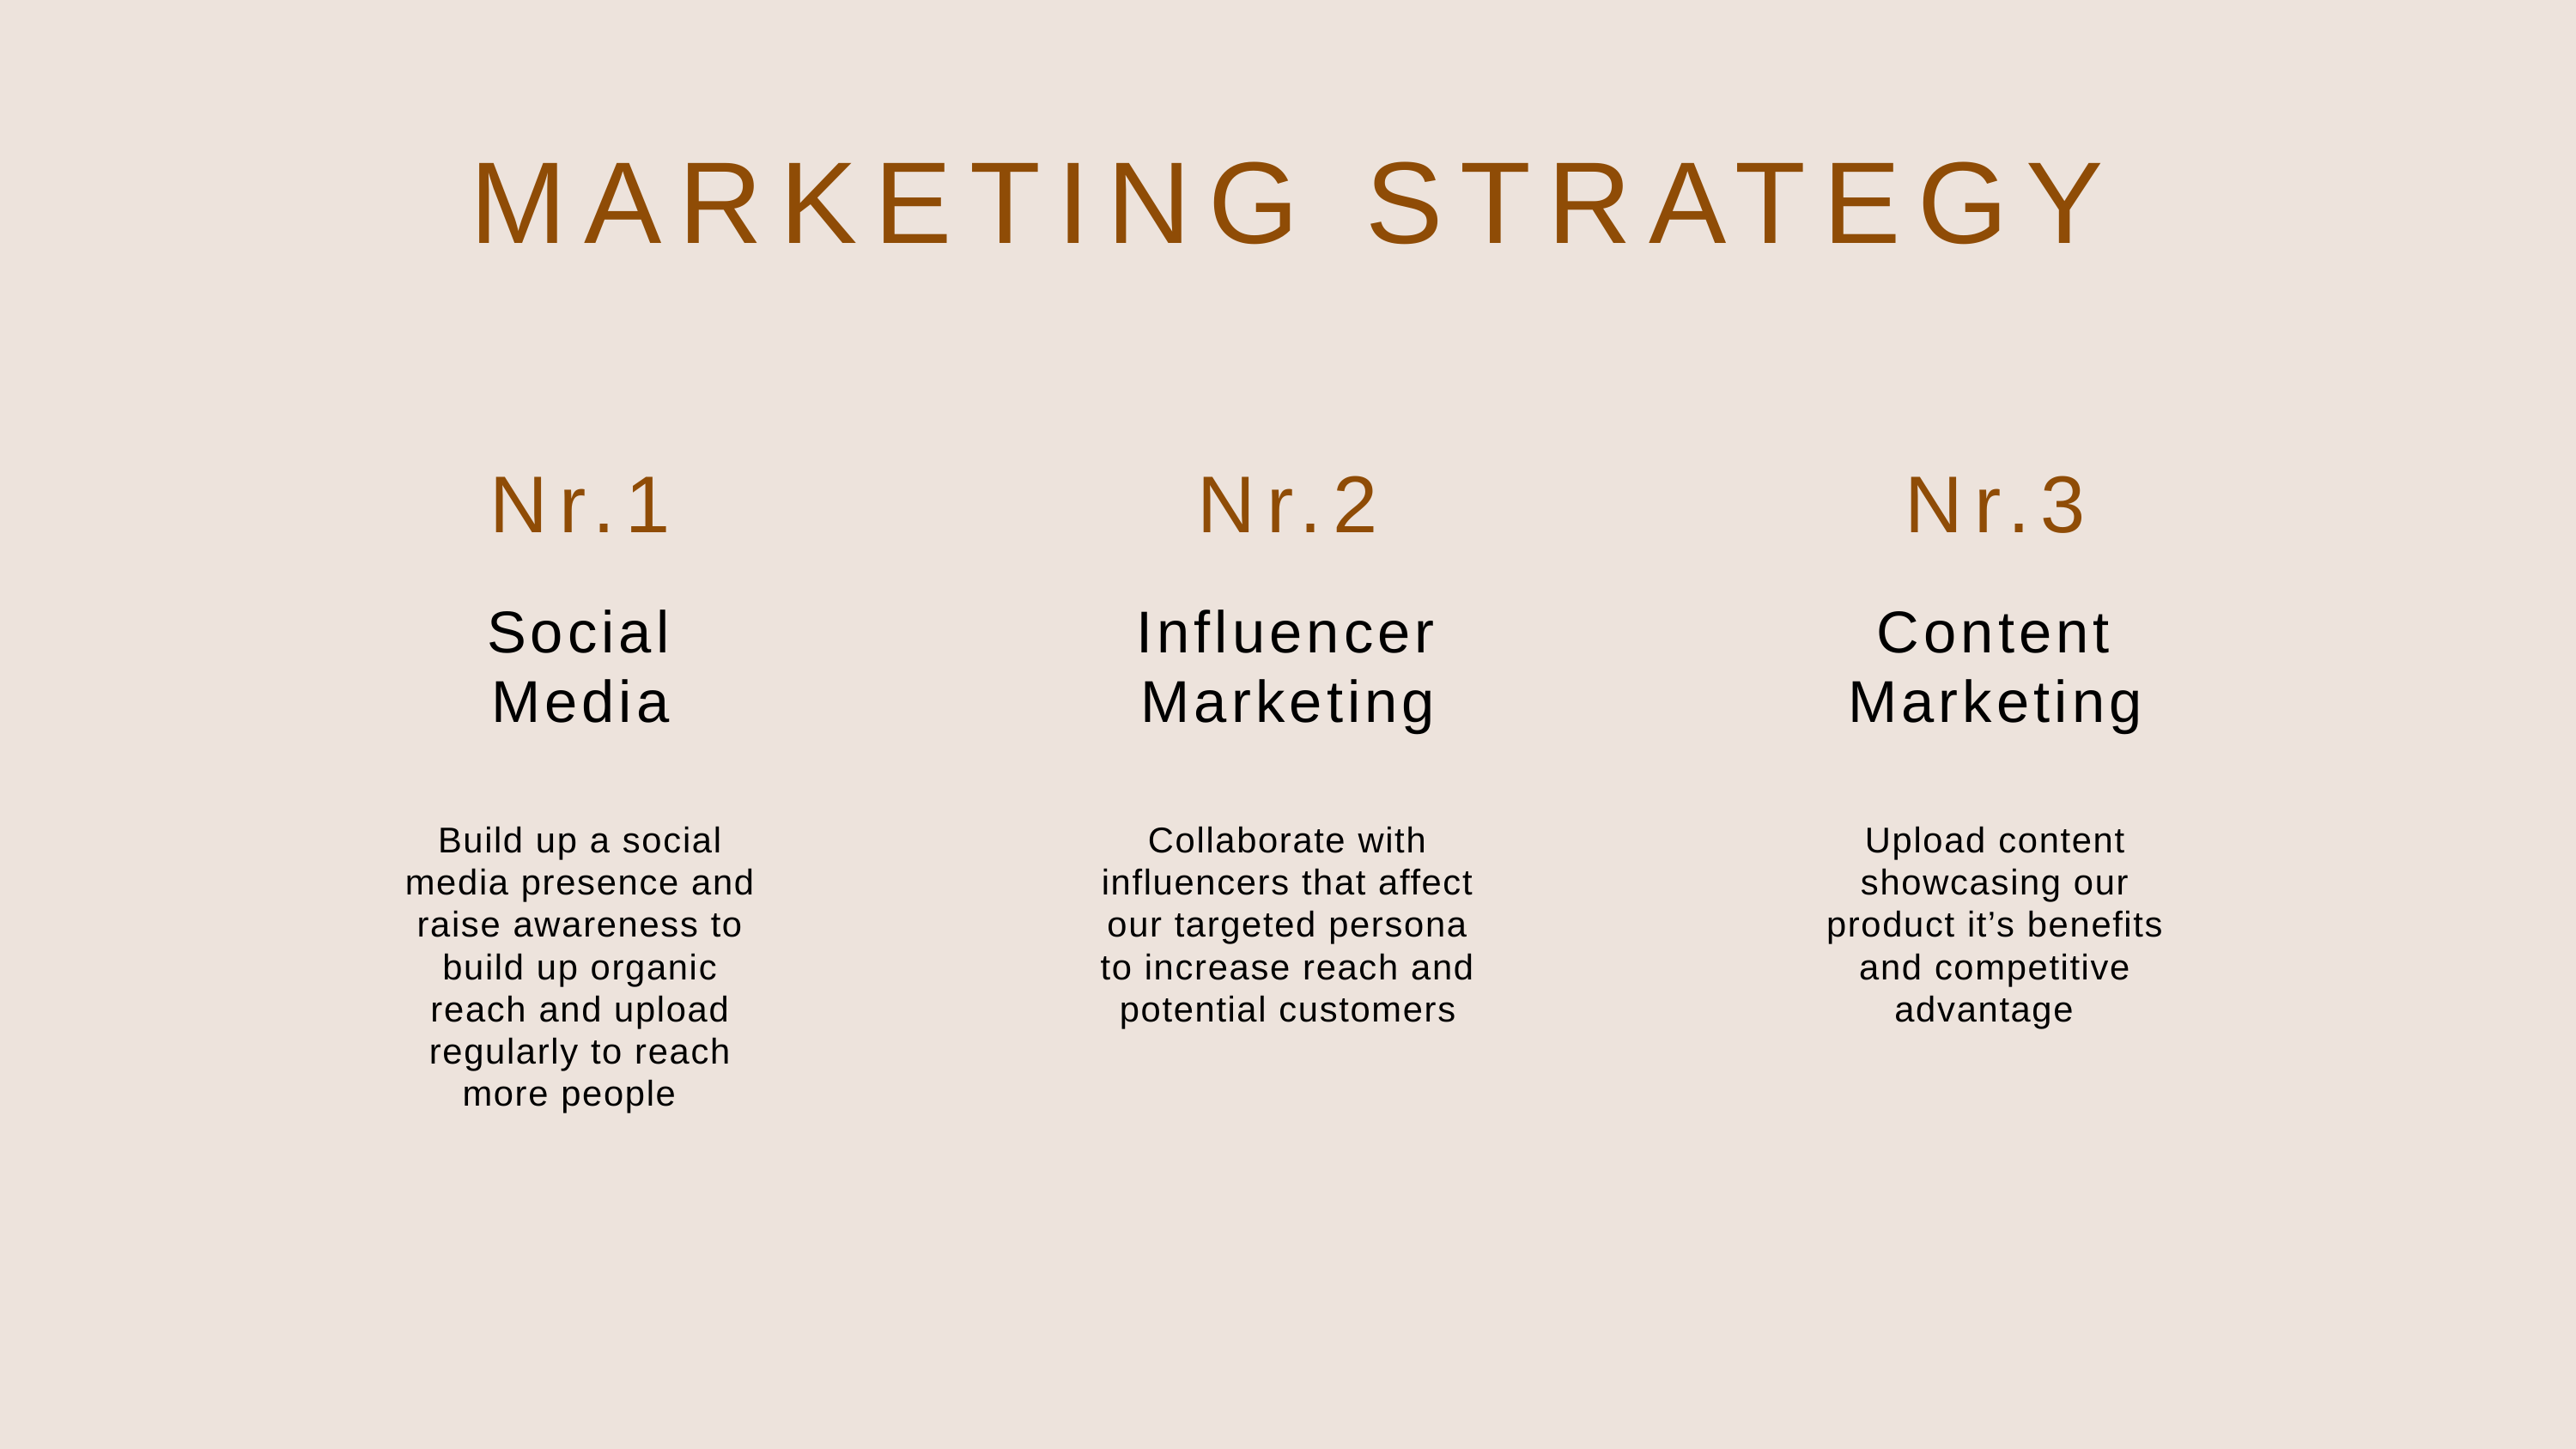

MARKETING STRATEGY
Nr.1
Nr.2
Nr.3
Social Media
Influencer Marketing
Content Marketing
Build up a social media presence and raise awareness to build up organic reach and upload regularly to reach more people
Collaborate with influencers that affect our targeted persona to increase reach and potential customers
Upload content showcasing our product it’s benefits and competitive advantage